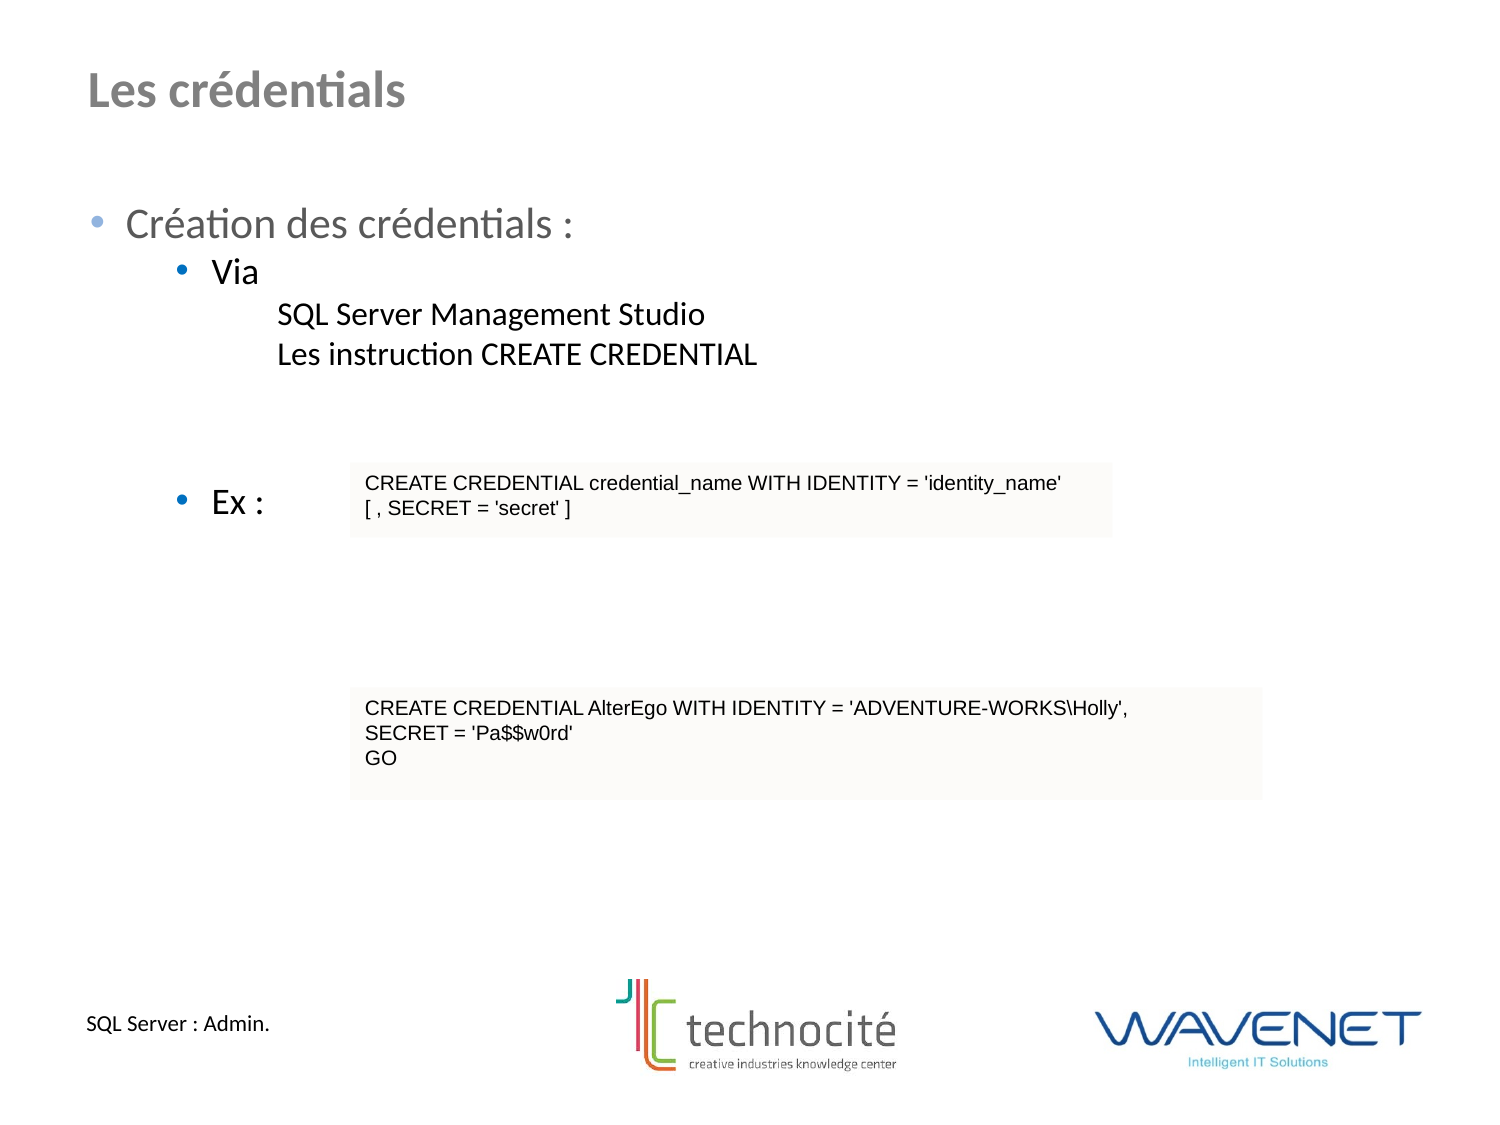

Les crédentials
Création des crédentials :
Via
SQL Server Management Studio
Les instruction CREATE CREDENTIAL

Ex :
CREATE CREDENTIAL credential_name WITH IDENTITY = 'identity_name'
[ , SECRET = 'secret' ]
CREATE CREDENTIAL AlterEgo WITH IDENTITY = 'ADVENTURE-WORKS\Holly',
SECRET = 'Pa$$w0rd'
GO
SQL Server : Admin.